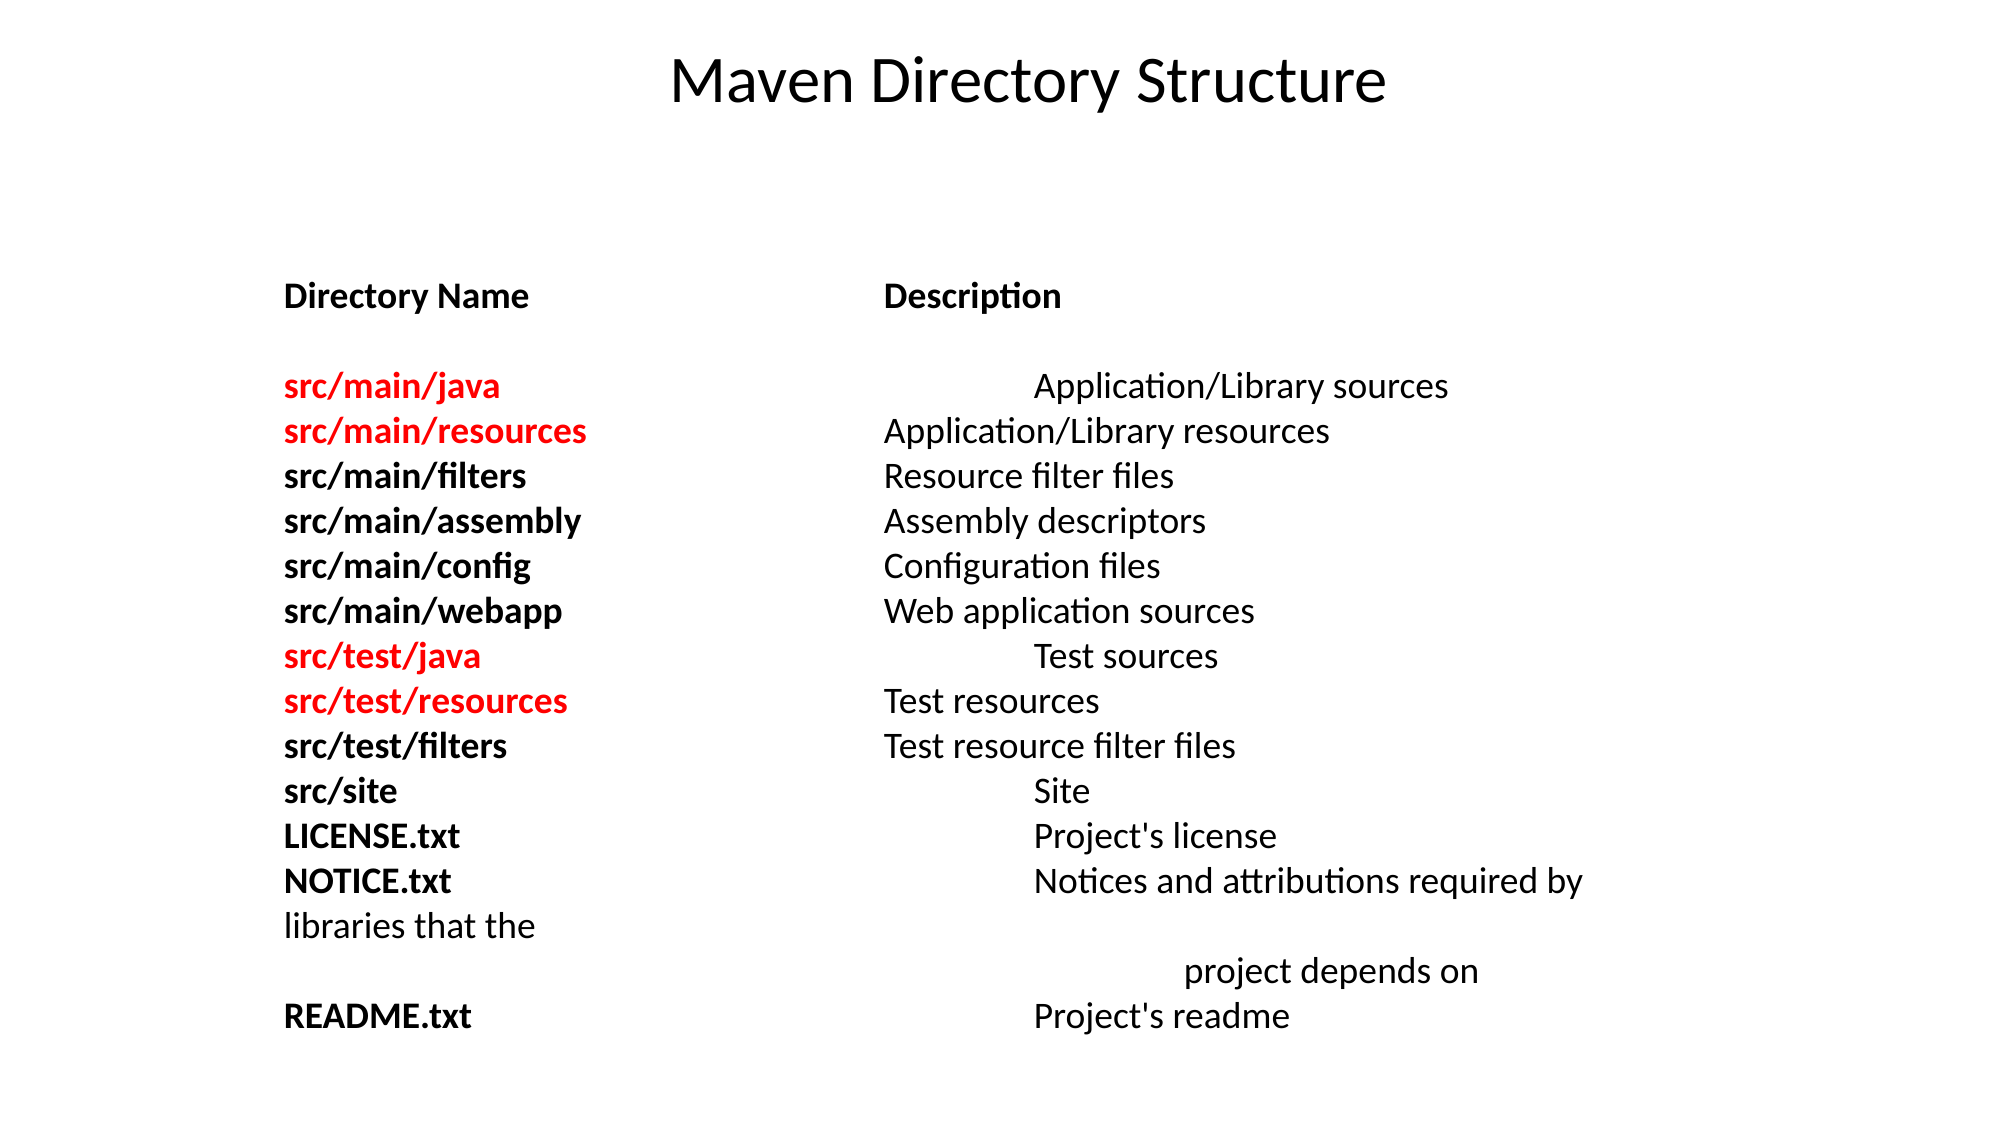

Maven Directory Structure
Directory Name			Description

src/main/java				Application/Library sources
src/main/resources		Application/Library resources
src/main/filters			Resource filter files
src/main/assembly			Assembly descriptors
src/main/config			Configuration files
src/main/webapp			Web application sources
src/test/java				Test sources
src/test/resources			Test resources
src/test/filters			Test resource filter files
src/site					Site
LICENSE.txt				Project's license
NOTICE.txt				Notices and attributions required by libraries that the
						project depends on
README.txt				Project's readme